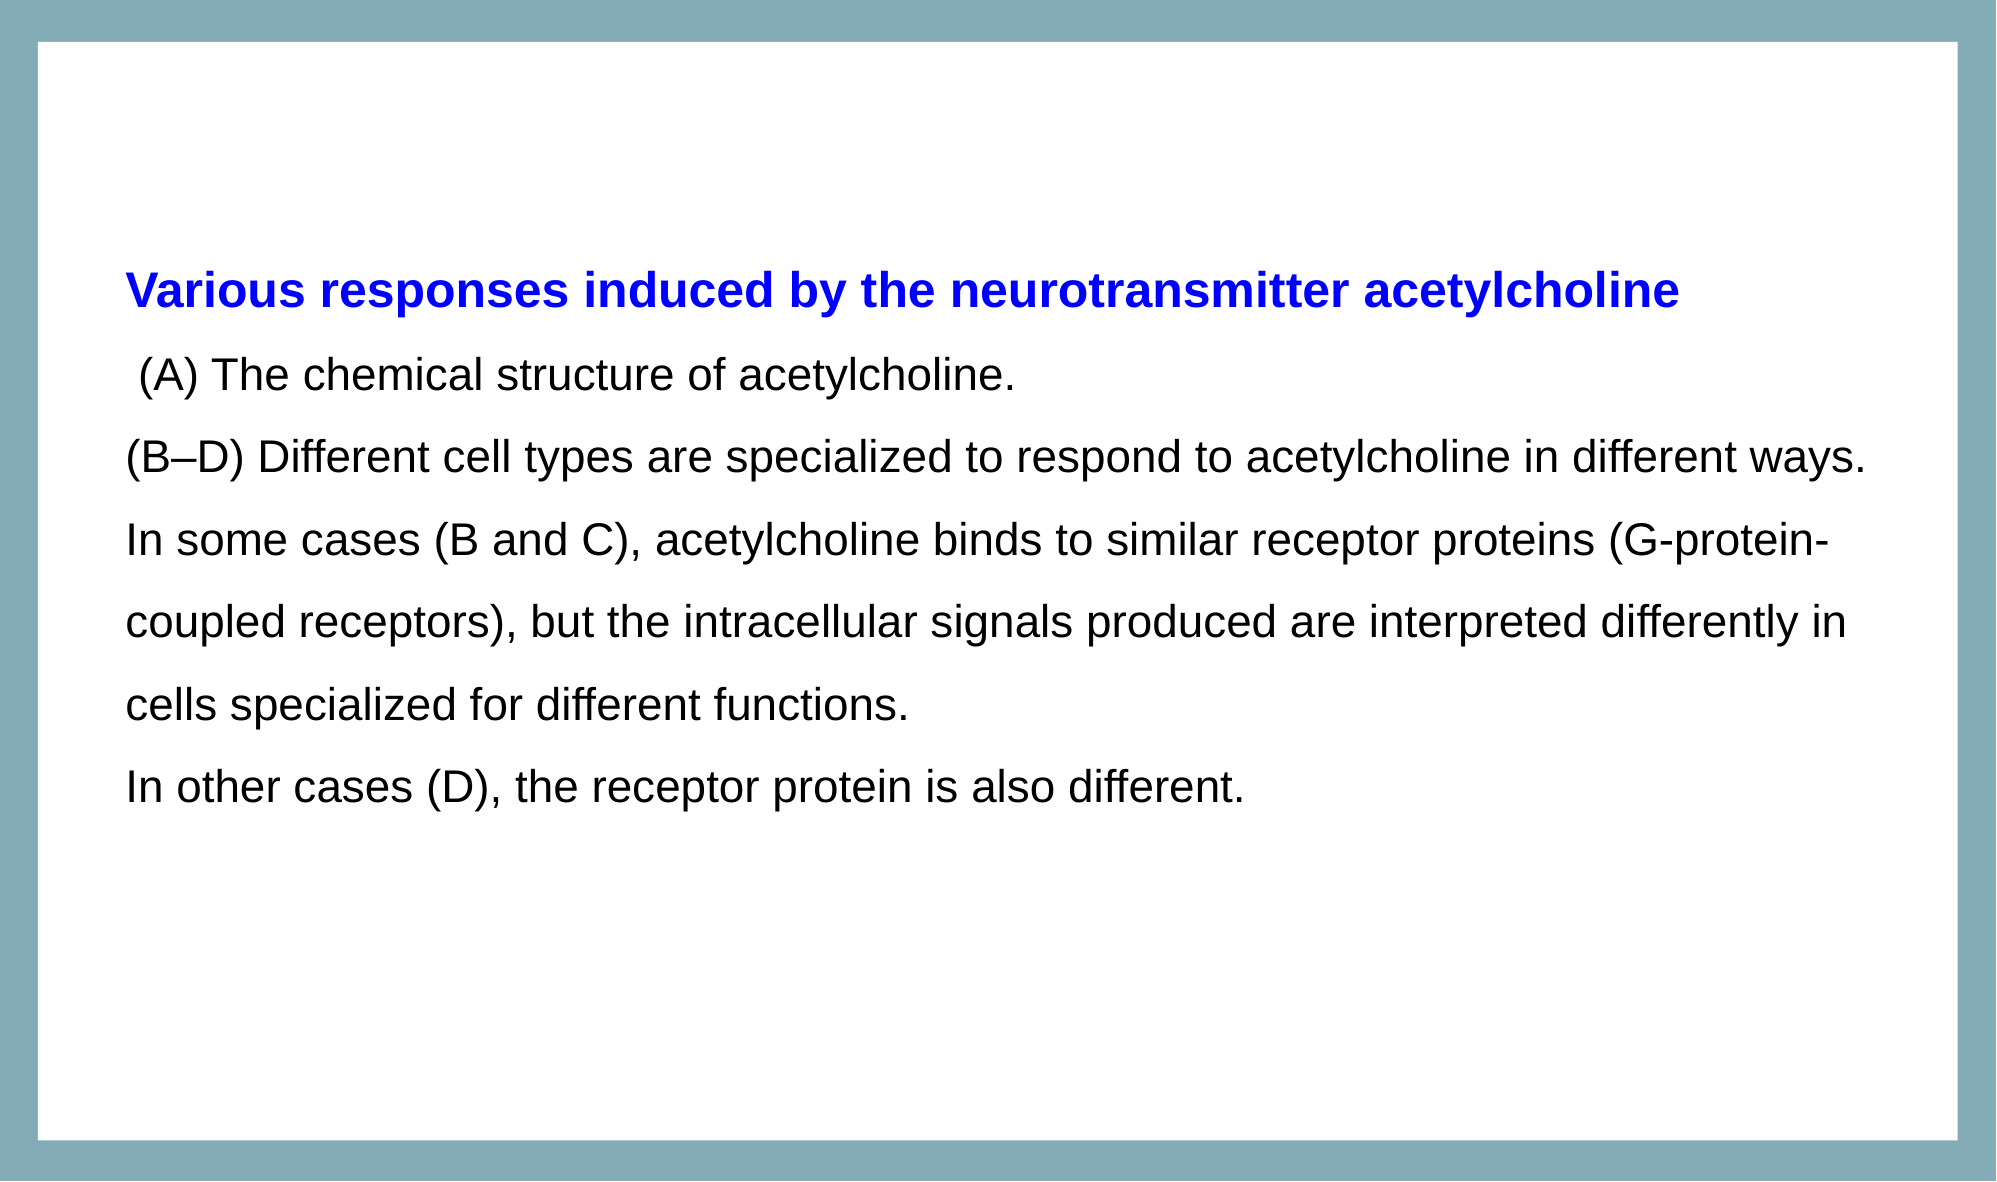

Various responses induced by the neurotransmitter acetylcholine
 (A) The chemical structure of acetylcholine.
(B–D) Different cell types are specialized to respond to acetylcholine in different ways.
In some cases (B and C), acetylcholine binds to similar receptor proteins (G-protein-coupled receptors), but the intracellular signals produced are interpreted differently in cells specialized for different functions.
In other cases (D), the receptor protein is also different.